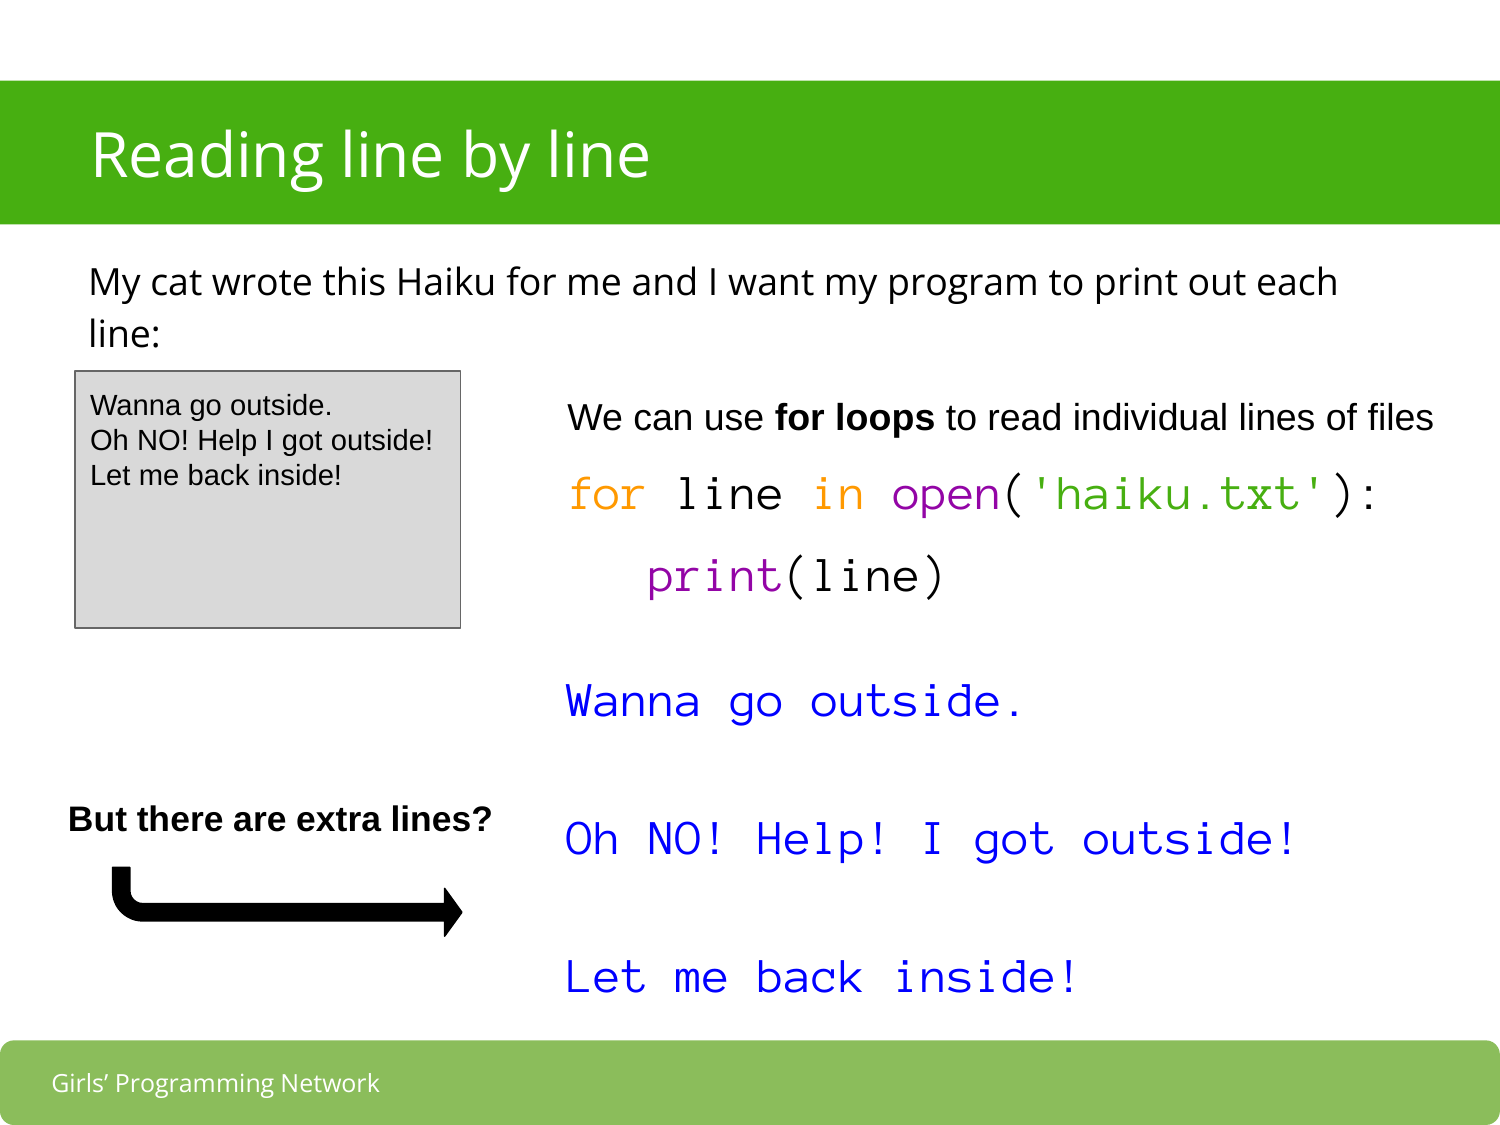

# Reading line by line
My cat wrote this Haiku for me and I want my program to print out each line:

Wanna go outside.
Oh NO! Help I got outside!
Let me back inside!
We can use for loops to read individual lines of files
for line in open('haiku.txt'):
   print(line)

Wanna go outside.
Oh NO! Help! I got outside!
Let me back inside!
But there are extra lines?